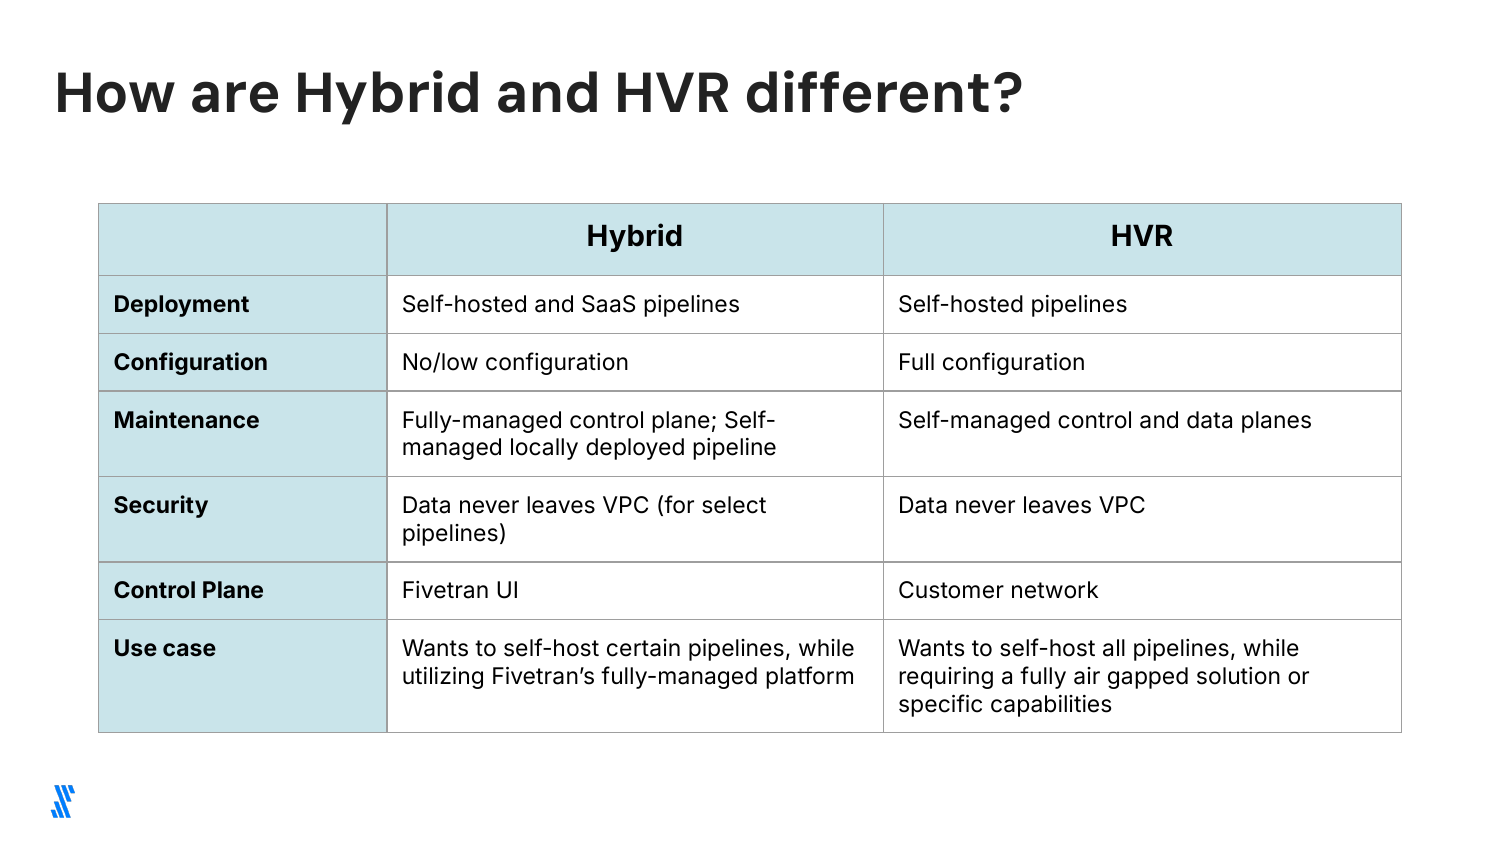

# How are Hybrid and HVR different?

|  | Hybrid | HVR |
| --- | --- | --- |
| Deployment | Self-hosted and SaaS pipelines | Self-hosted pipelines |
| Configuration | No/low configuration | Full configuration |
| Maintenance | Fully-managed control plane; Self-managed locally deployed pipeline | Self-managed control and data planes |
| Security | Data never leaves VPC (for select pipelines) | Data never leaves VPC |
| Control Plane | Fivetran UI | Customer network |
| Use case | Wants to self-host certain pipelines, while utilizing Fivetran’s fully-managed platform | Wants to self-host all pipelines, while requiring a fully air gapped solution or specific capabilities |